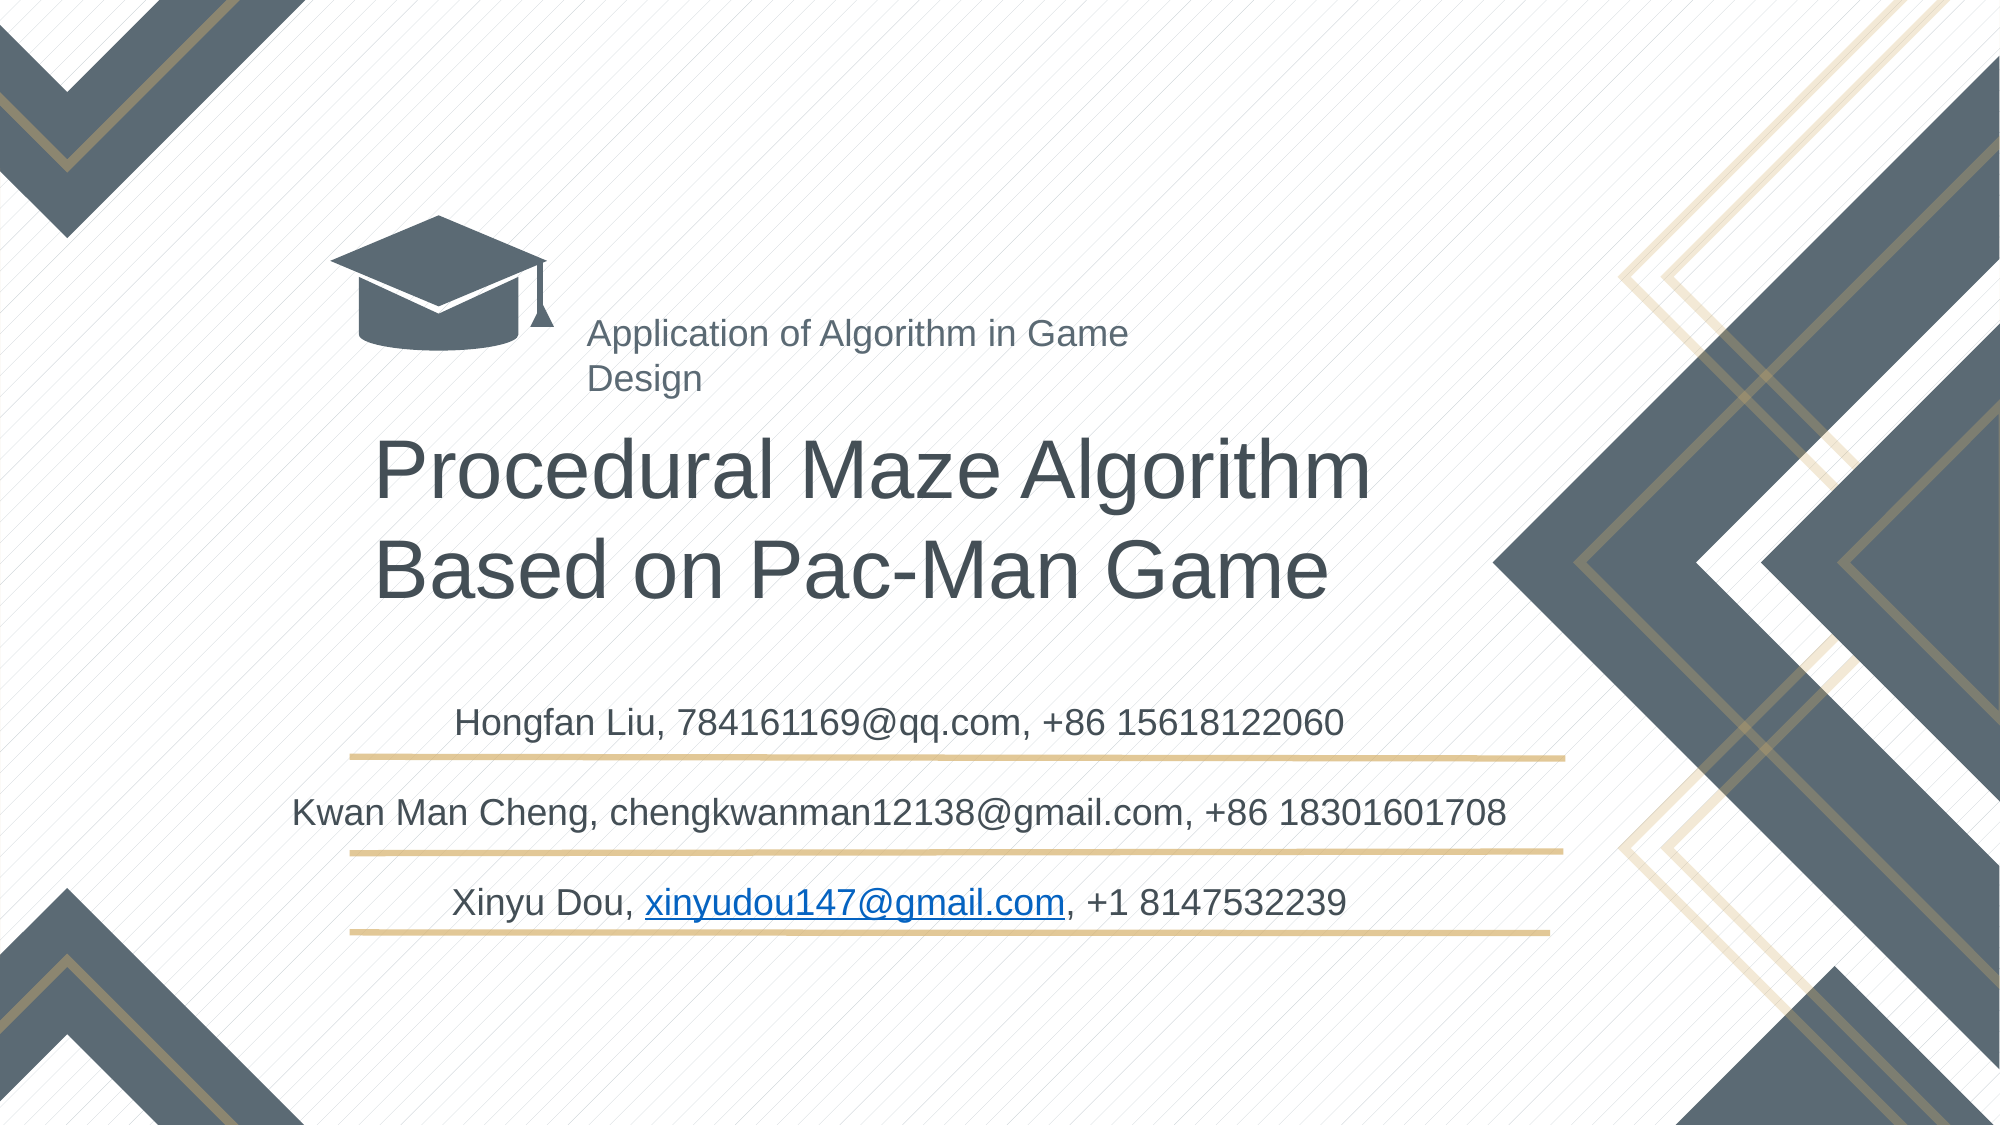

Application of Algorithm in Game Design
Procedural Maze Algorithm Based on Pac-Man Game
Hongfan Liu, 784161169@qq.com, +86 15618122060

Kwan Man Cheng, chengkwanman12138@gmail.com, +86 18301601708

Xinyu Dou, xinyudou147@gmail.com, +1 8147532239